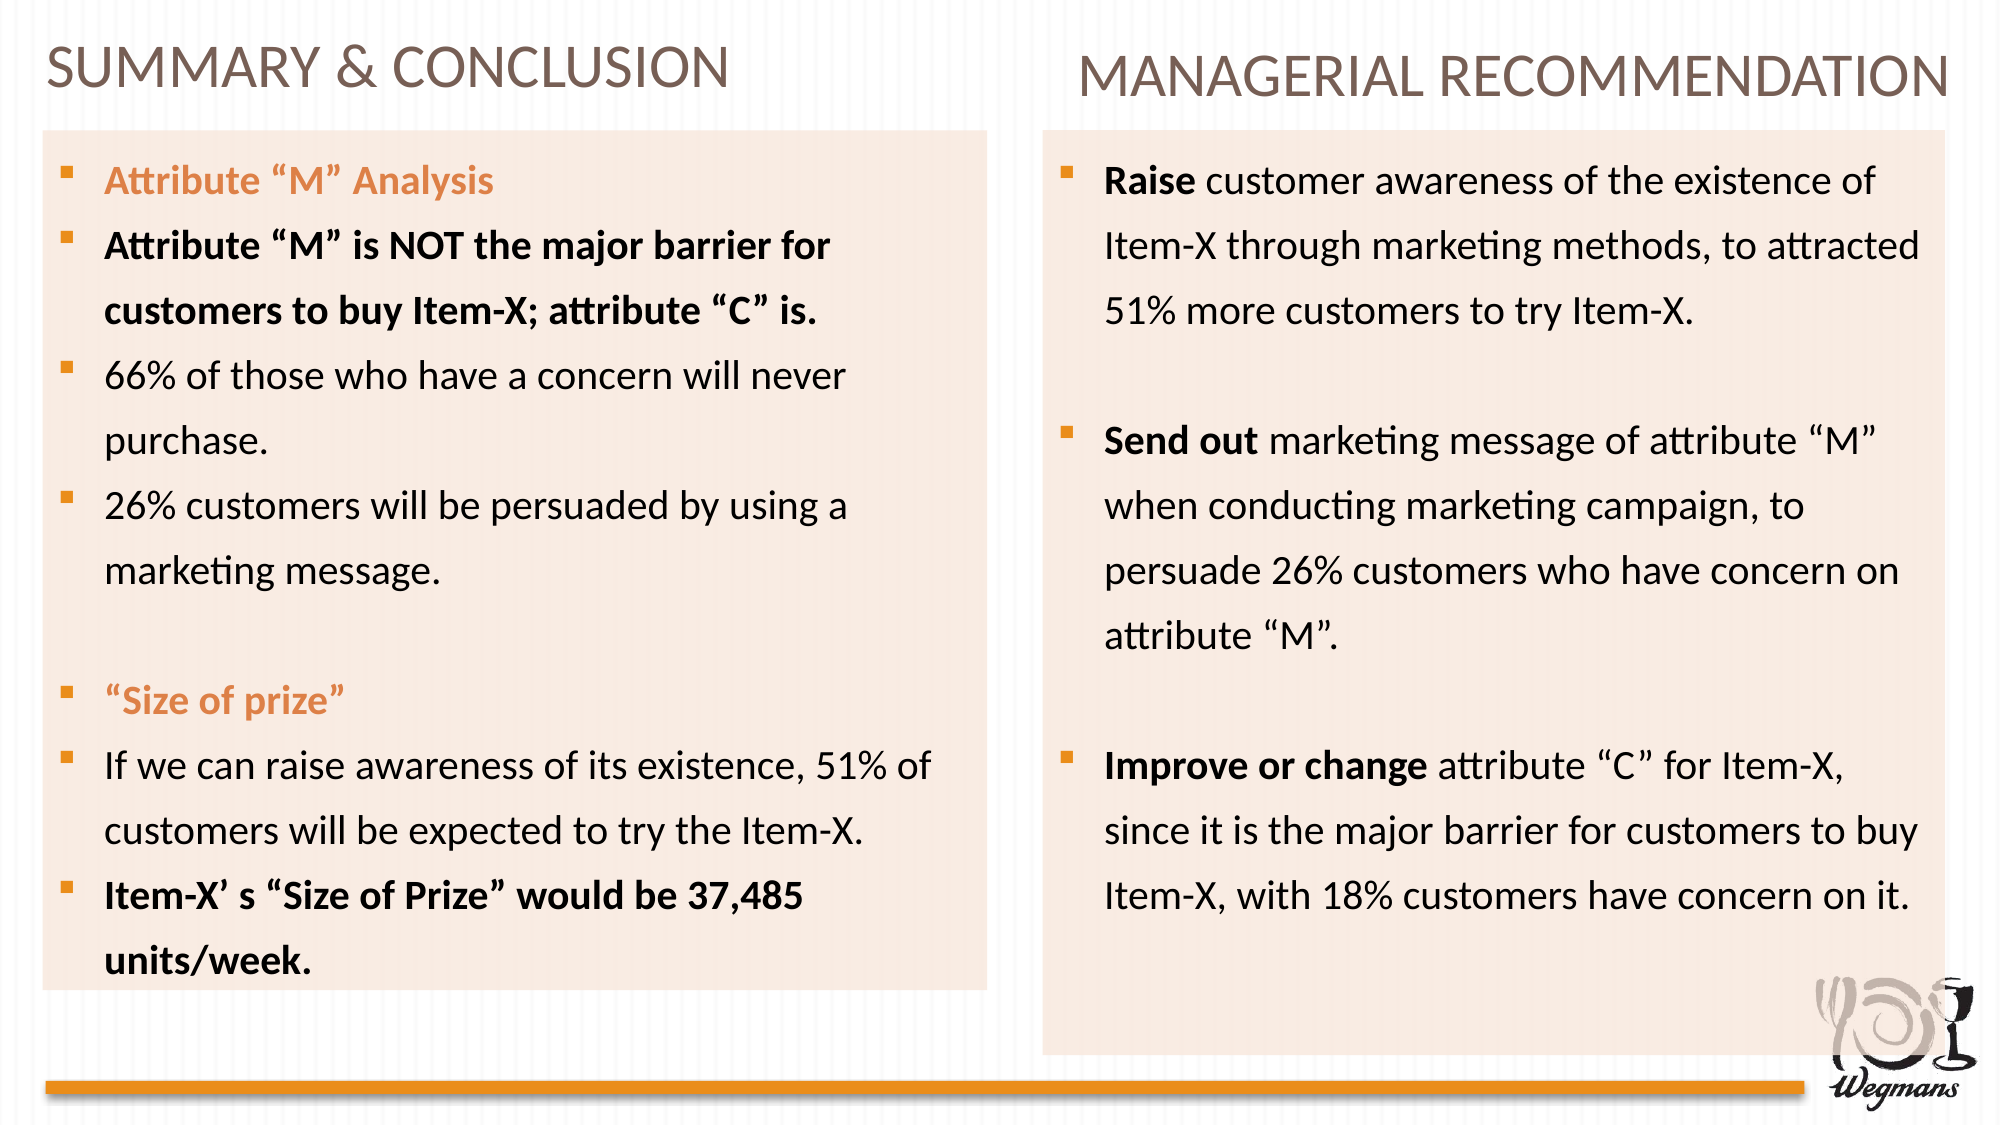

SUMMARY & CONCLUSION
Managerial Recommendation
Attribute “M” Analysis
Attribute “M” is NOT the major barrier for customers to buy Item-X; attribute “C” is.
66% of those who have a concern will never purchase.
26% customers will be persuaded by using a marketing message.

“Size of prize”
If we can raise awareness of its existence, 51% of customers will be expected to try the Item-X.
Item-X’ s “Size of Prize” would be 37,485 units/week.
Raise customer awareness of the existence of Item-X through marketing methods, to attracted 51% more customers to try Item-X.

Send out marketing message of attribute “M” when conducting marketing campaign, to persuade 26% customers who have concern on attribute “M”.

Improve or change attribute “C” for Item-X, since it is the major barrier for customers to buy Item-X, with 18% customers have concern on it.